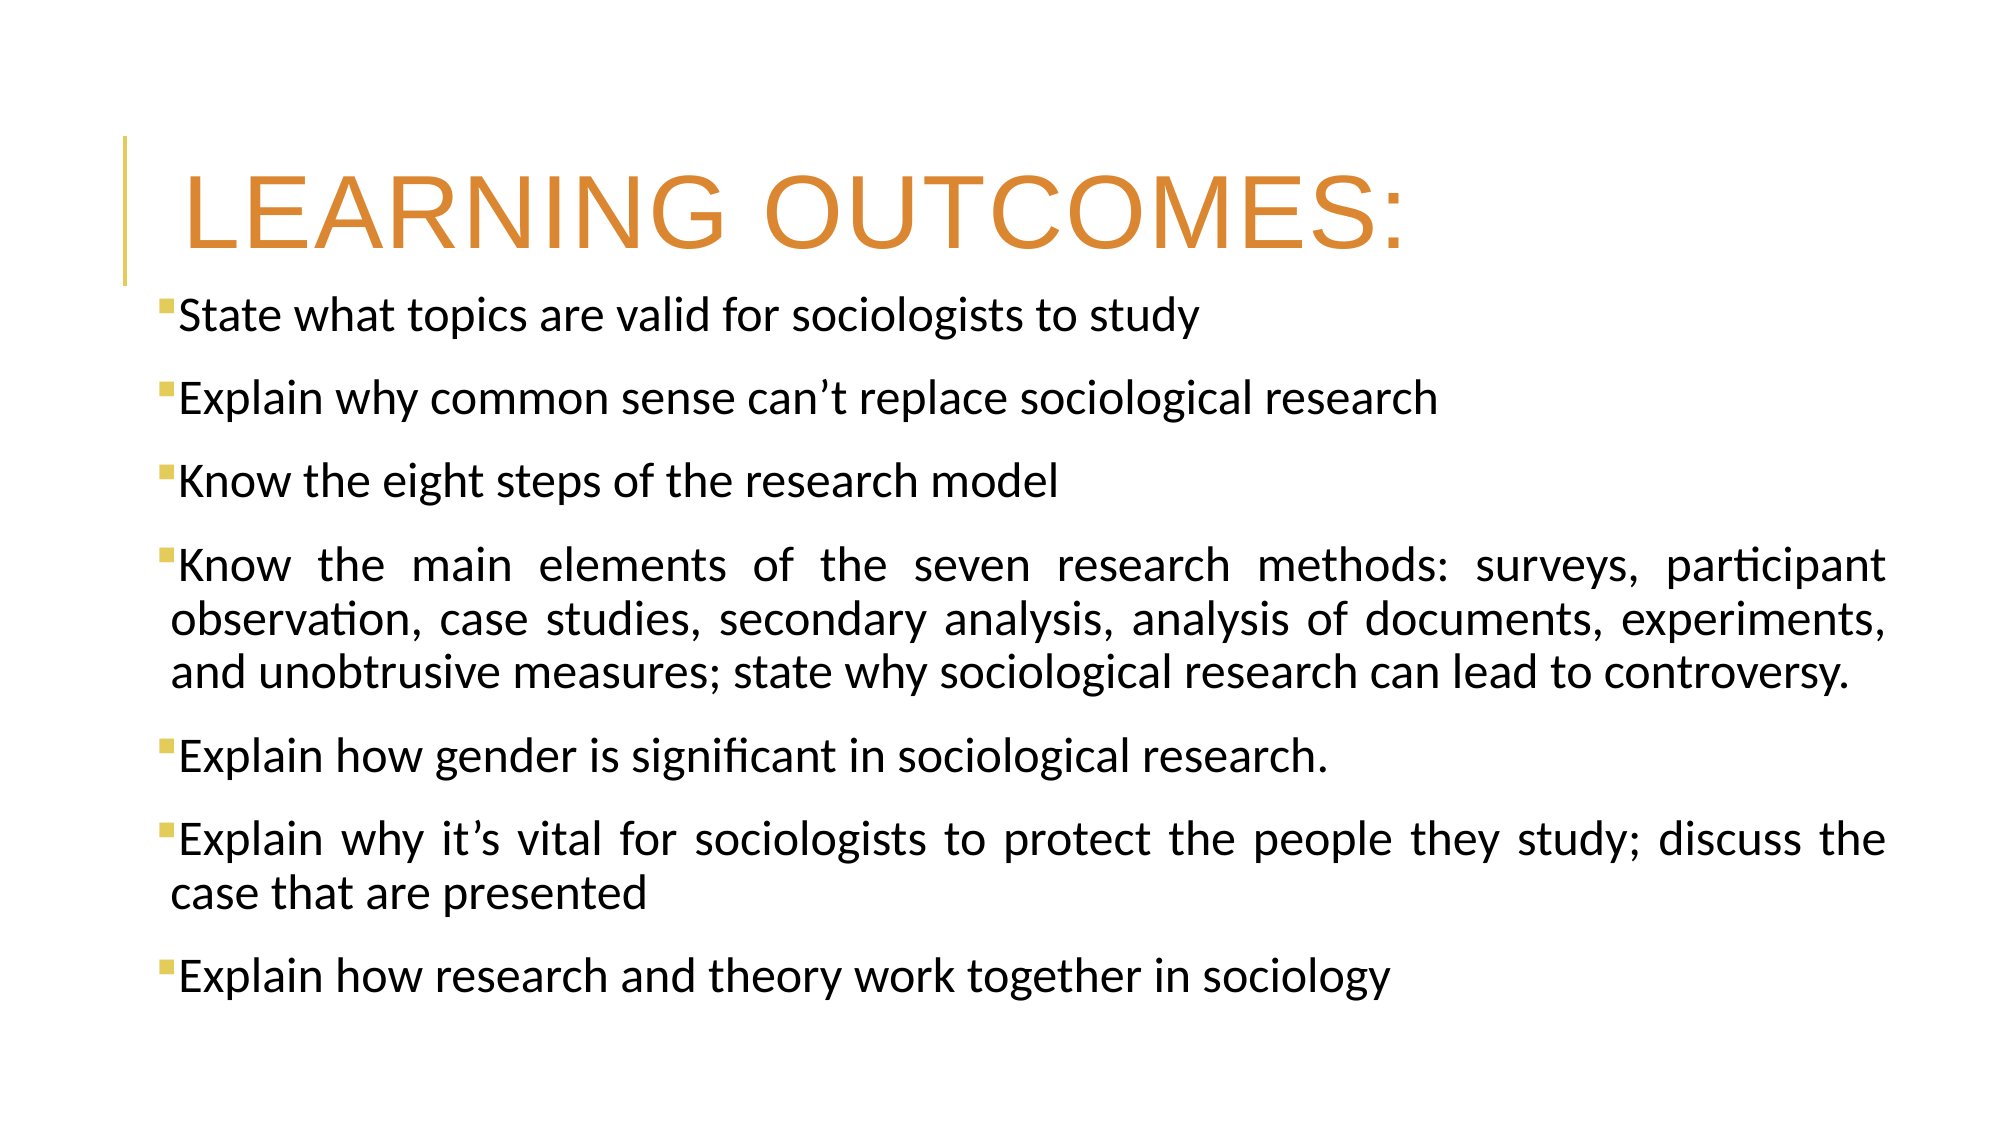

# Learning outcomes:
State what topics are valid for sociologists to study
Explain why common sense can’t replace sociological research
Know the eight steps of the research model
Know the main elements of the seven research methods: surveys, participant observation, case studies, secondary analysis, analysis of documents, experiments, and unobtrusive measures; state why sociological research can lead to controversy.
Explain how gender is significant in sociological research.
Explain why it’s vital for sociologists to protect the people they study; discuss the case that are presented
Explain how research and theory work together in sociology